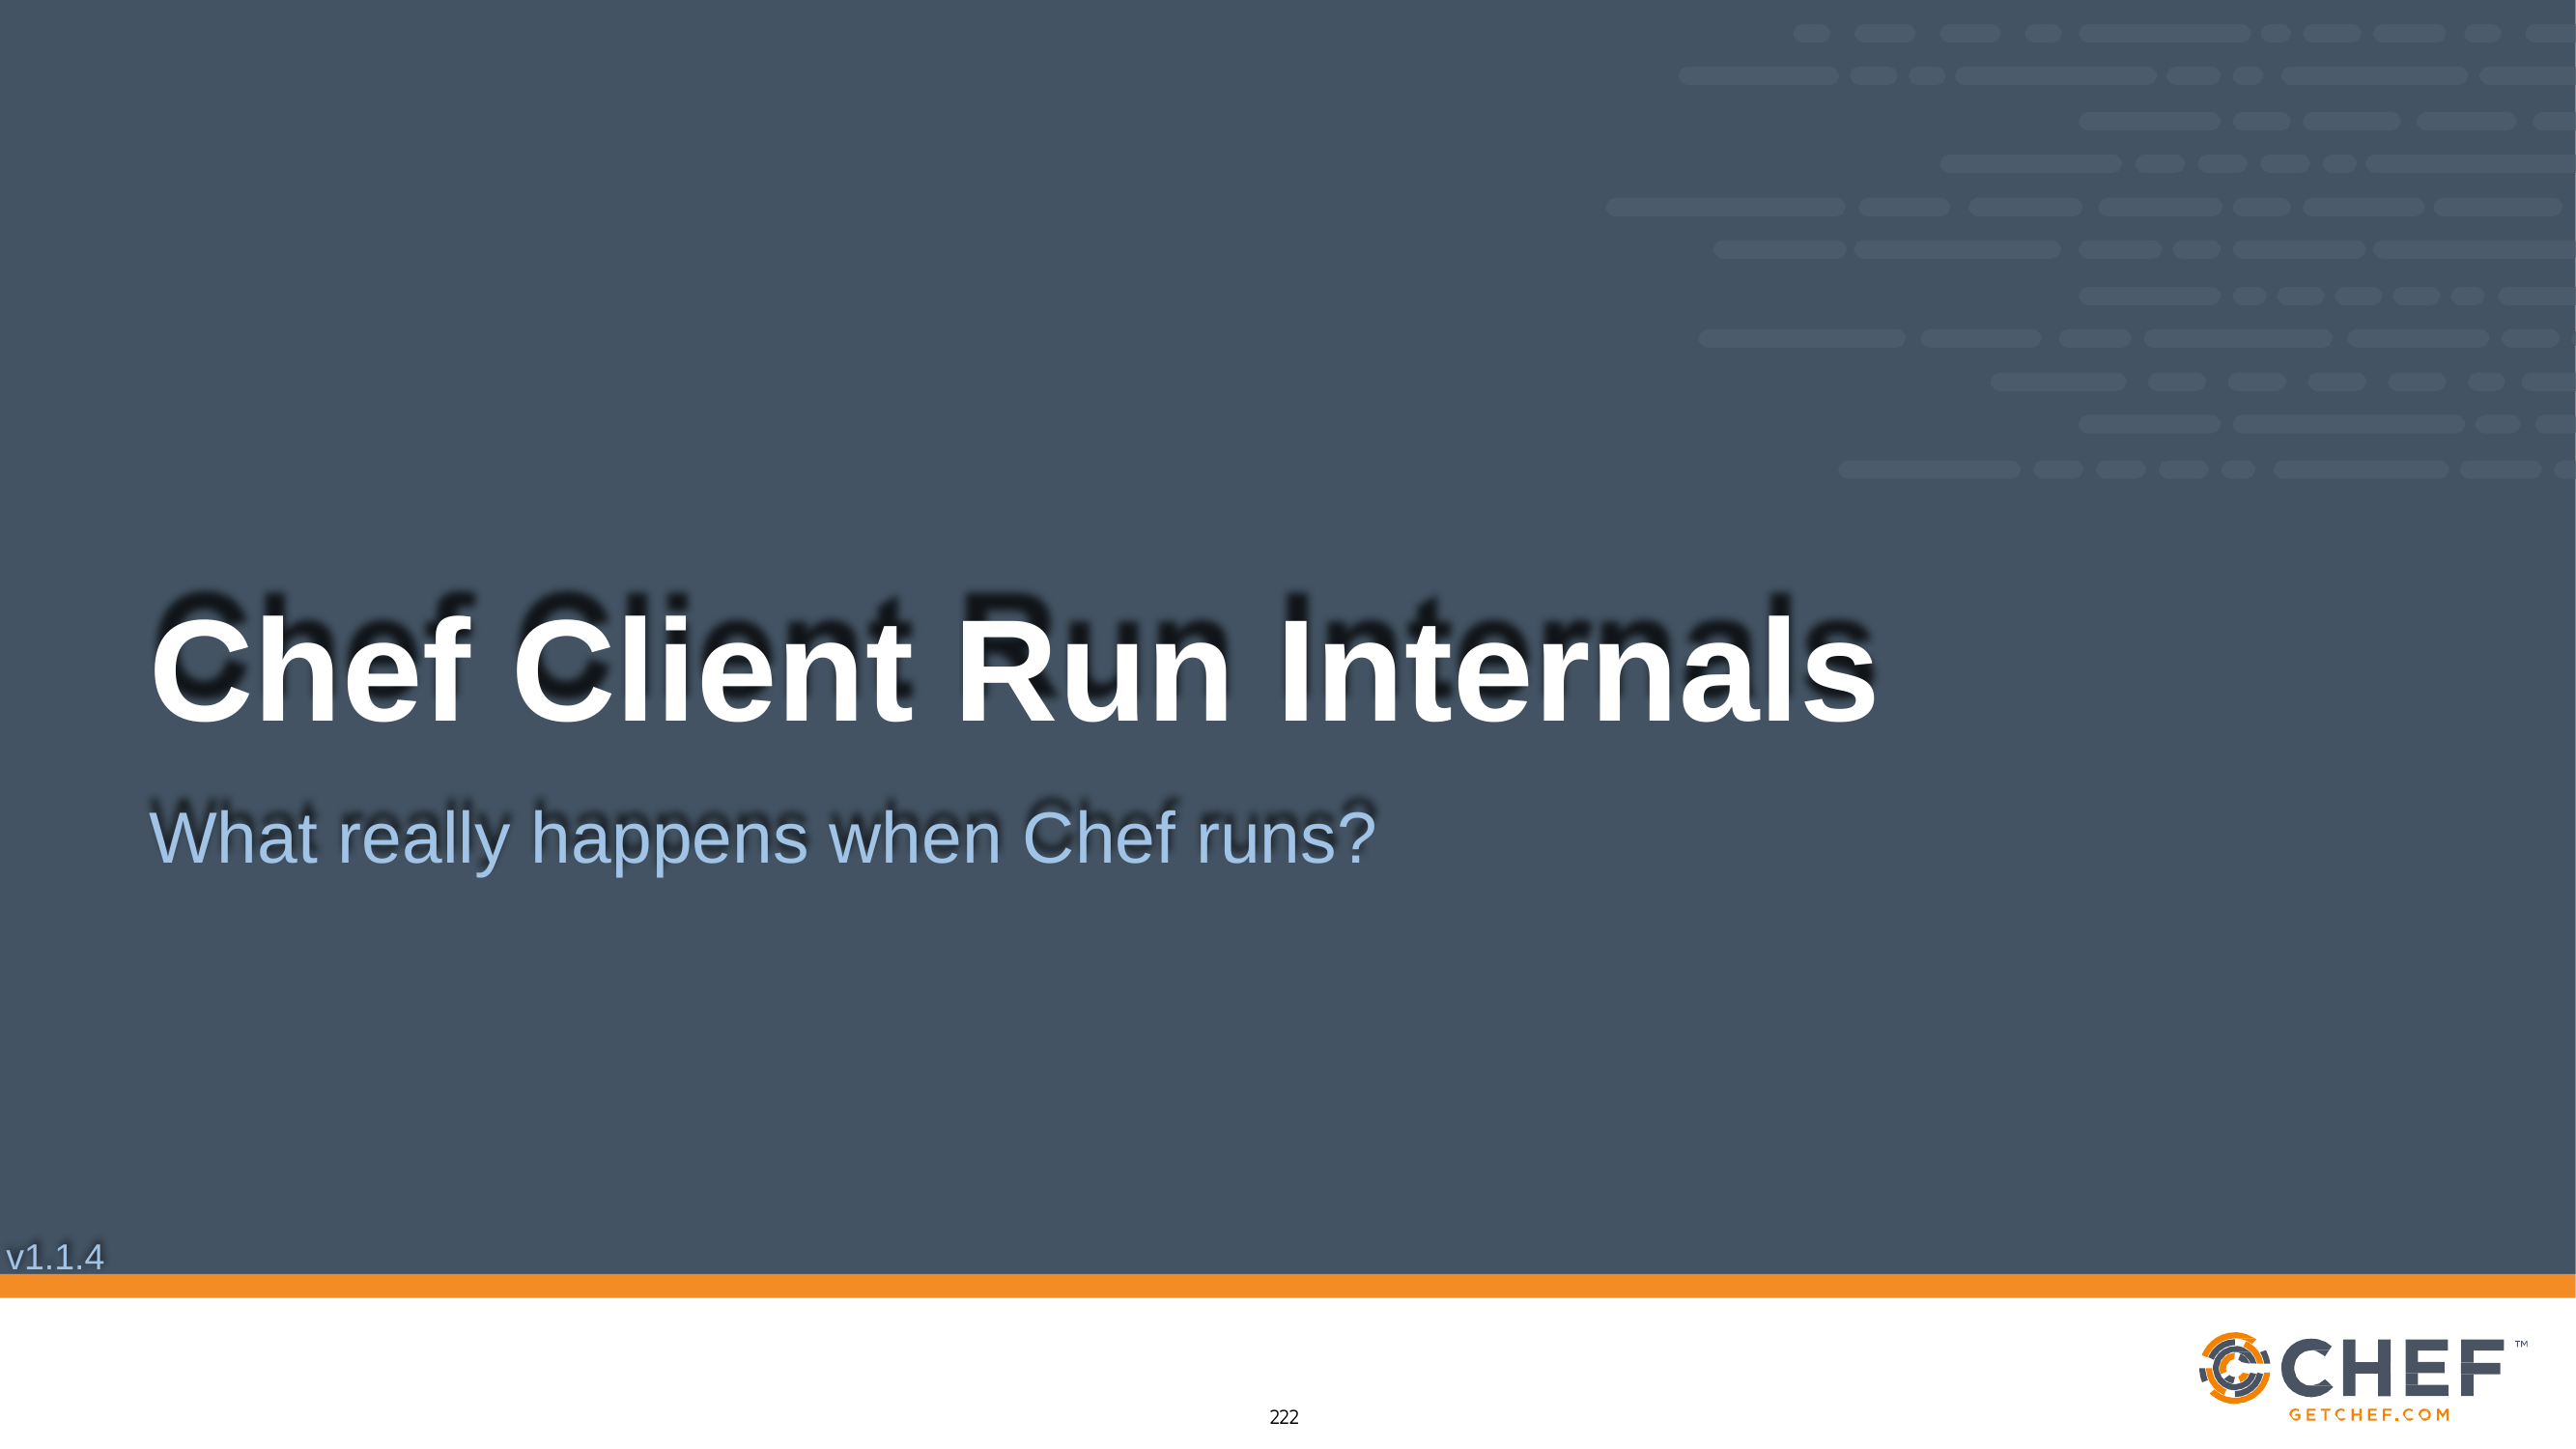

# Chef Client Run Internals

What really happens when Chef runs?

v1.1.4

222